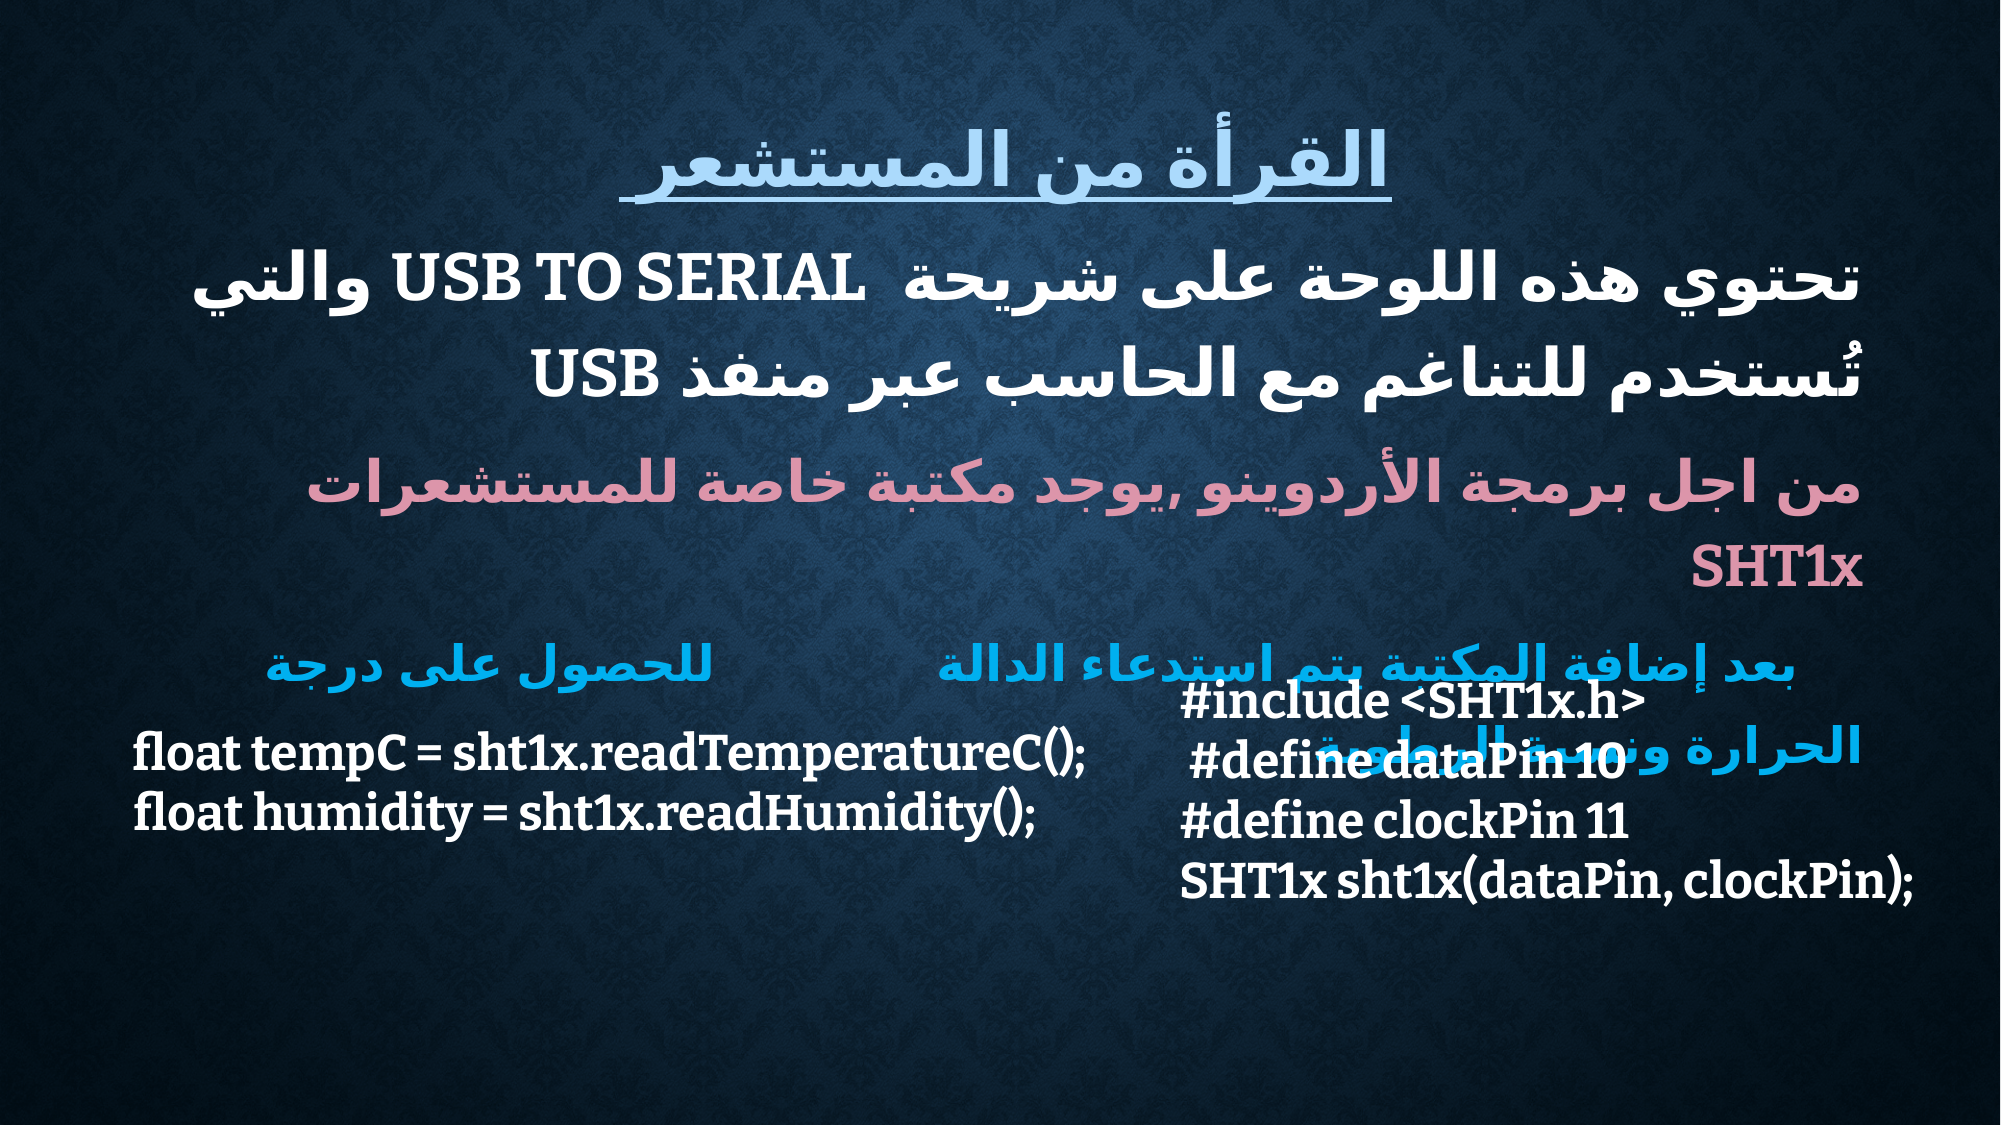

# القرأة من المستشعر
تحتوي هذه اللوحة على شريحة  USB TO SERIAL والتي تُستخدم للتناغم مع الحاسب عبر منفذ USB
من اجل برمجة الأردوينو ,يوجد مكتبة خاصة للمستشعرات SHT1x
     بعد إضافة المكتبة يتم استدعاء الدالة                 للحصول على درجة الحرارة ونسبة الرطوبة

#include <SHT1x.h>
 #define dataPin 10
#define clockPin 11
SHT1x sht1x(dataPin, clockPin);

 float tempC = sht1x.readTemperatureC();
 float humidity = sht1x.readHumidity();